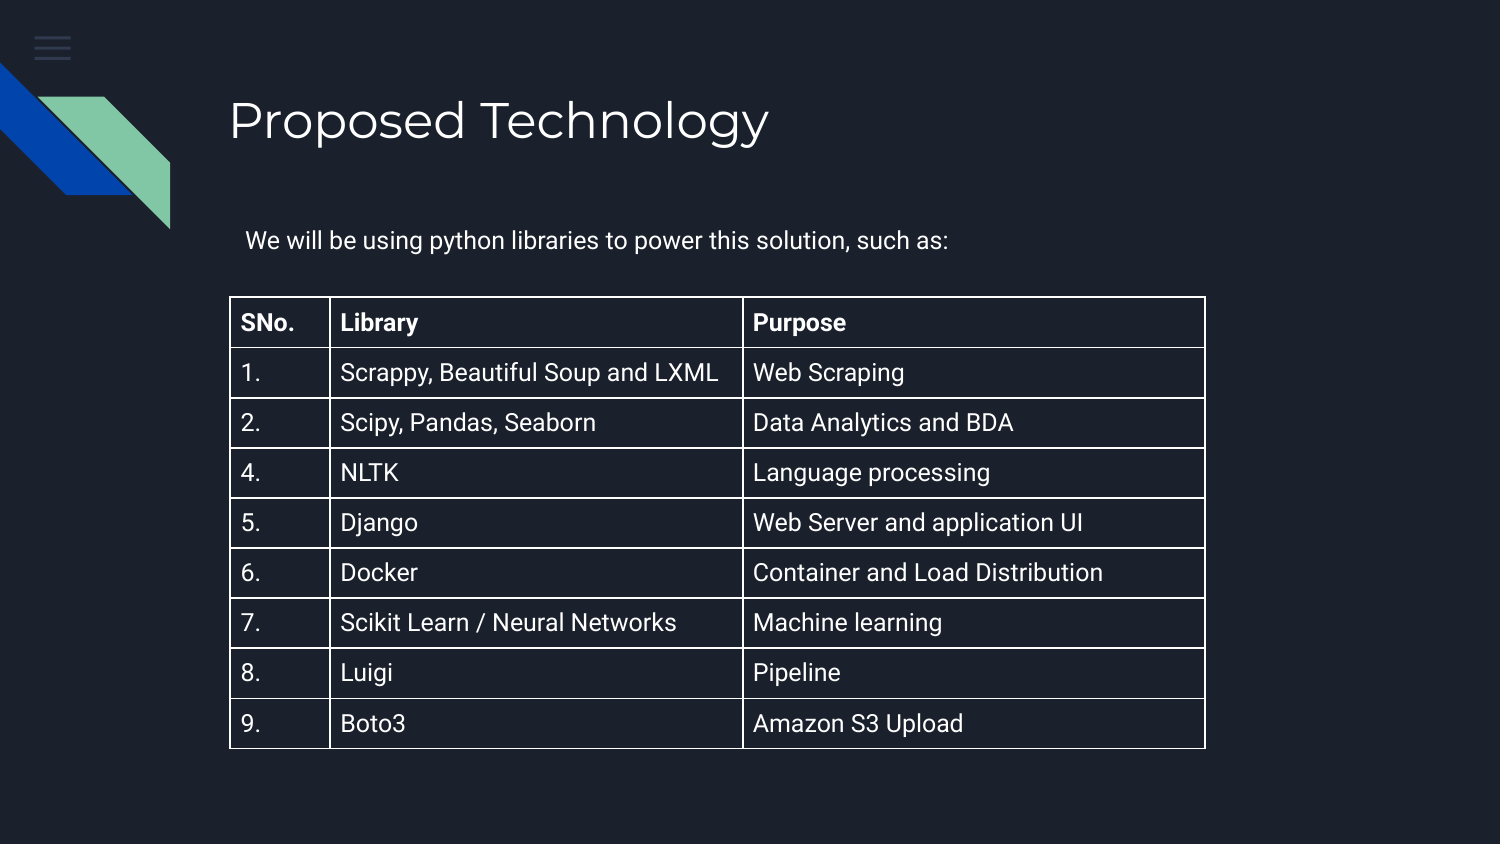

# Proposed Technology
We will be using python libraries to power this solution, such as:
| SNo. | Library | Purpose |
| --- | --- | --- |
| 1. | Scrappy, Beautiful Soup and LXML | Web Scraping |
| 2. | Scipy, Pandas, Seaborn | Data Analytics and BDA |
| 4. | NLTK | Language processing |
| 5. | Django | Web Server and application UI |
| 6. | Docker | Container and Load Distribution |
| 7. | Scikit Learn / Neural Networks | Machine learning |
| 8. | Luigi | Pipeline |
| 9. | Boto3 | Amazon S3 Upload |